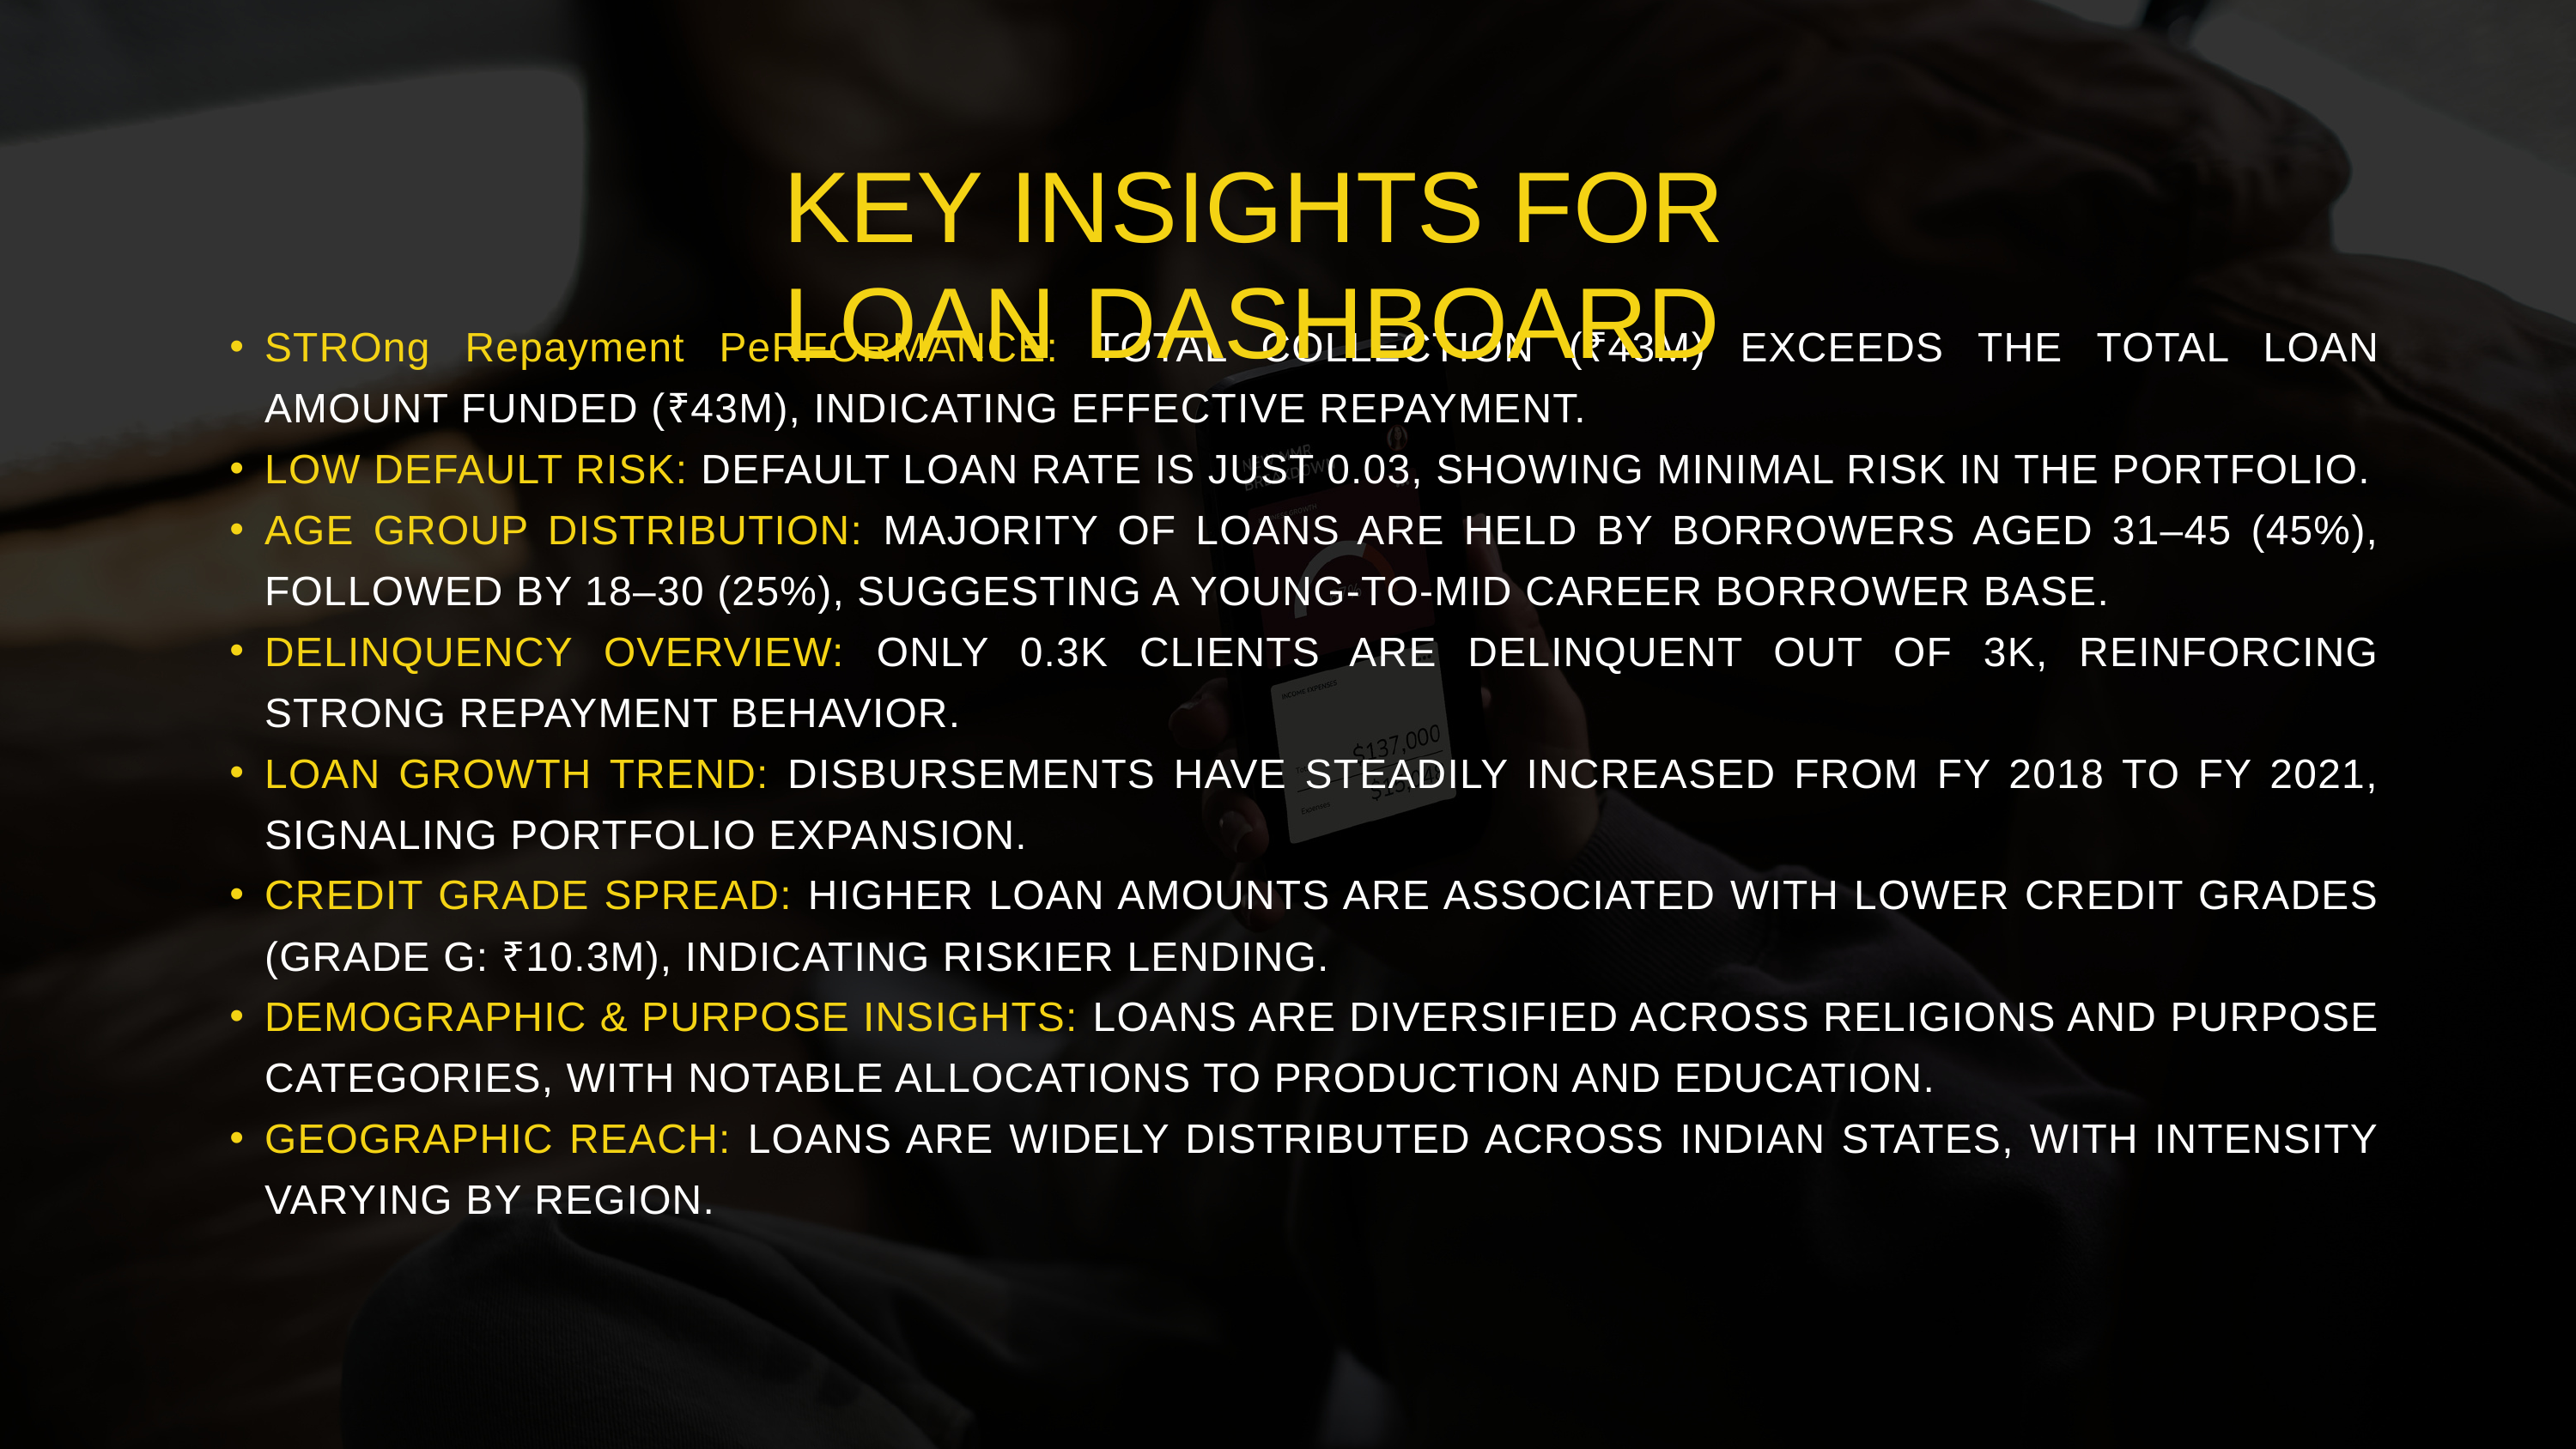

KEY INSIGHTS FOR LOAN DASHBOARD
STROng Repayment PeRFORMANCE: TOTAL COLLECTION (₹43M) EXCEEDS THE TOTAL LOAN AMOUNT FUNDED (₹43M), INDICATING EFFECTIVE REPAYMENT.
LOW DEFAULT RISK: DEFAULT LOAN RATE IS JUST 0.03, SHOWING MINIMAL RISK IN THE PORTFOLIO.
AGE GROUP DISTRIBUTION: MAJORITY OF LOANS ARE HELD BY BORROWERS AGED 31–45 (45%), FOLLOWED BY 18–30 (25%), SUGGESTING A YOUNG-TO-MID CAREER BORROWER BASE.
DELINQUENCY OVERVIEW: ONLY 0.3K CLIENTS ARE DELINQUENT OUT OF 3K, REINFORCING STRONG REPAYMENT BEHAVIOR.
LOAN GROWTH TREND: DISBURSEMENTS HAVE STEADILY INCREASED FROM FY 2018 TO FY 2021, SIGNALING PORTFOLIO EXPANSION.
CREDIT GRADE SPREAD: HIGHER LOAN AMOUNTS ARE ASSOCIATED WITH LOWER CREDIT GRADES (GRADE G: ₹10.3M), INDICATING RISKIER LENDING.
DEMOGRAPHIC & PURPOSE INSIGHTS: LOANS ARE DIVERSIFIED ACROSS RELIGIONS AND PURPOSE CATEGORIES, WITH NOTABLE ALLOCATIONS TO PRODUCTION AND EDUCATION.
GEOGRAPHIC REACH: LOANS ARE WIDELY DISTRIBUTED ACROSS INDIAN STATES, WITH INTENSITY VARYING BY REGION.